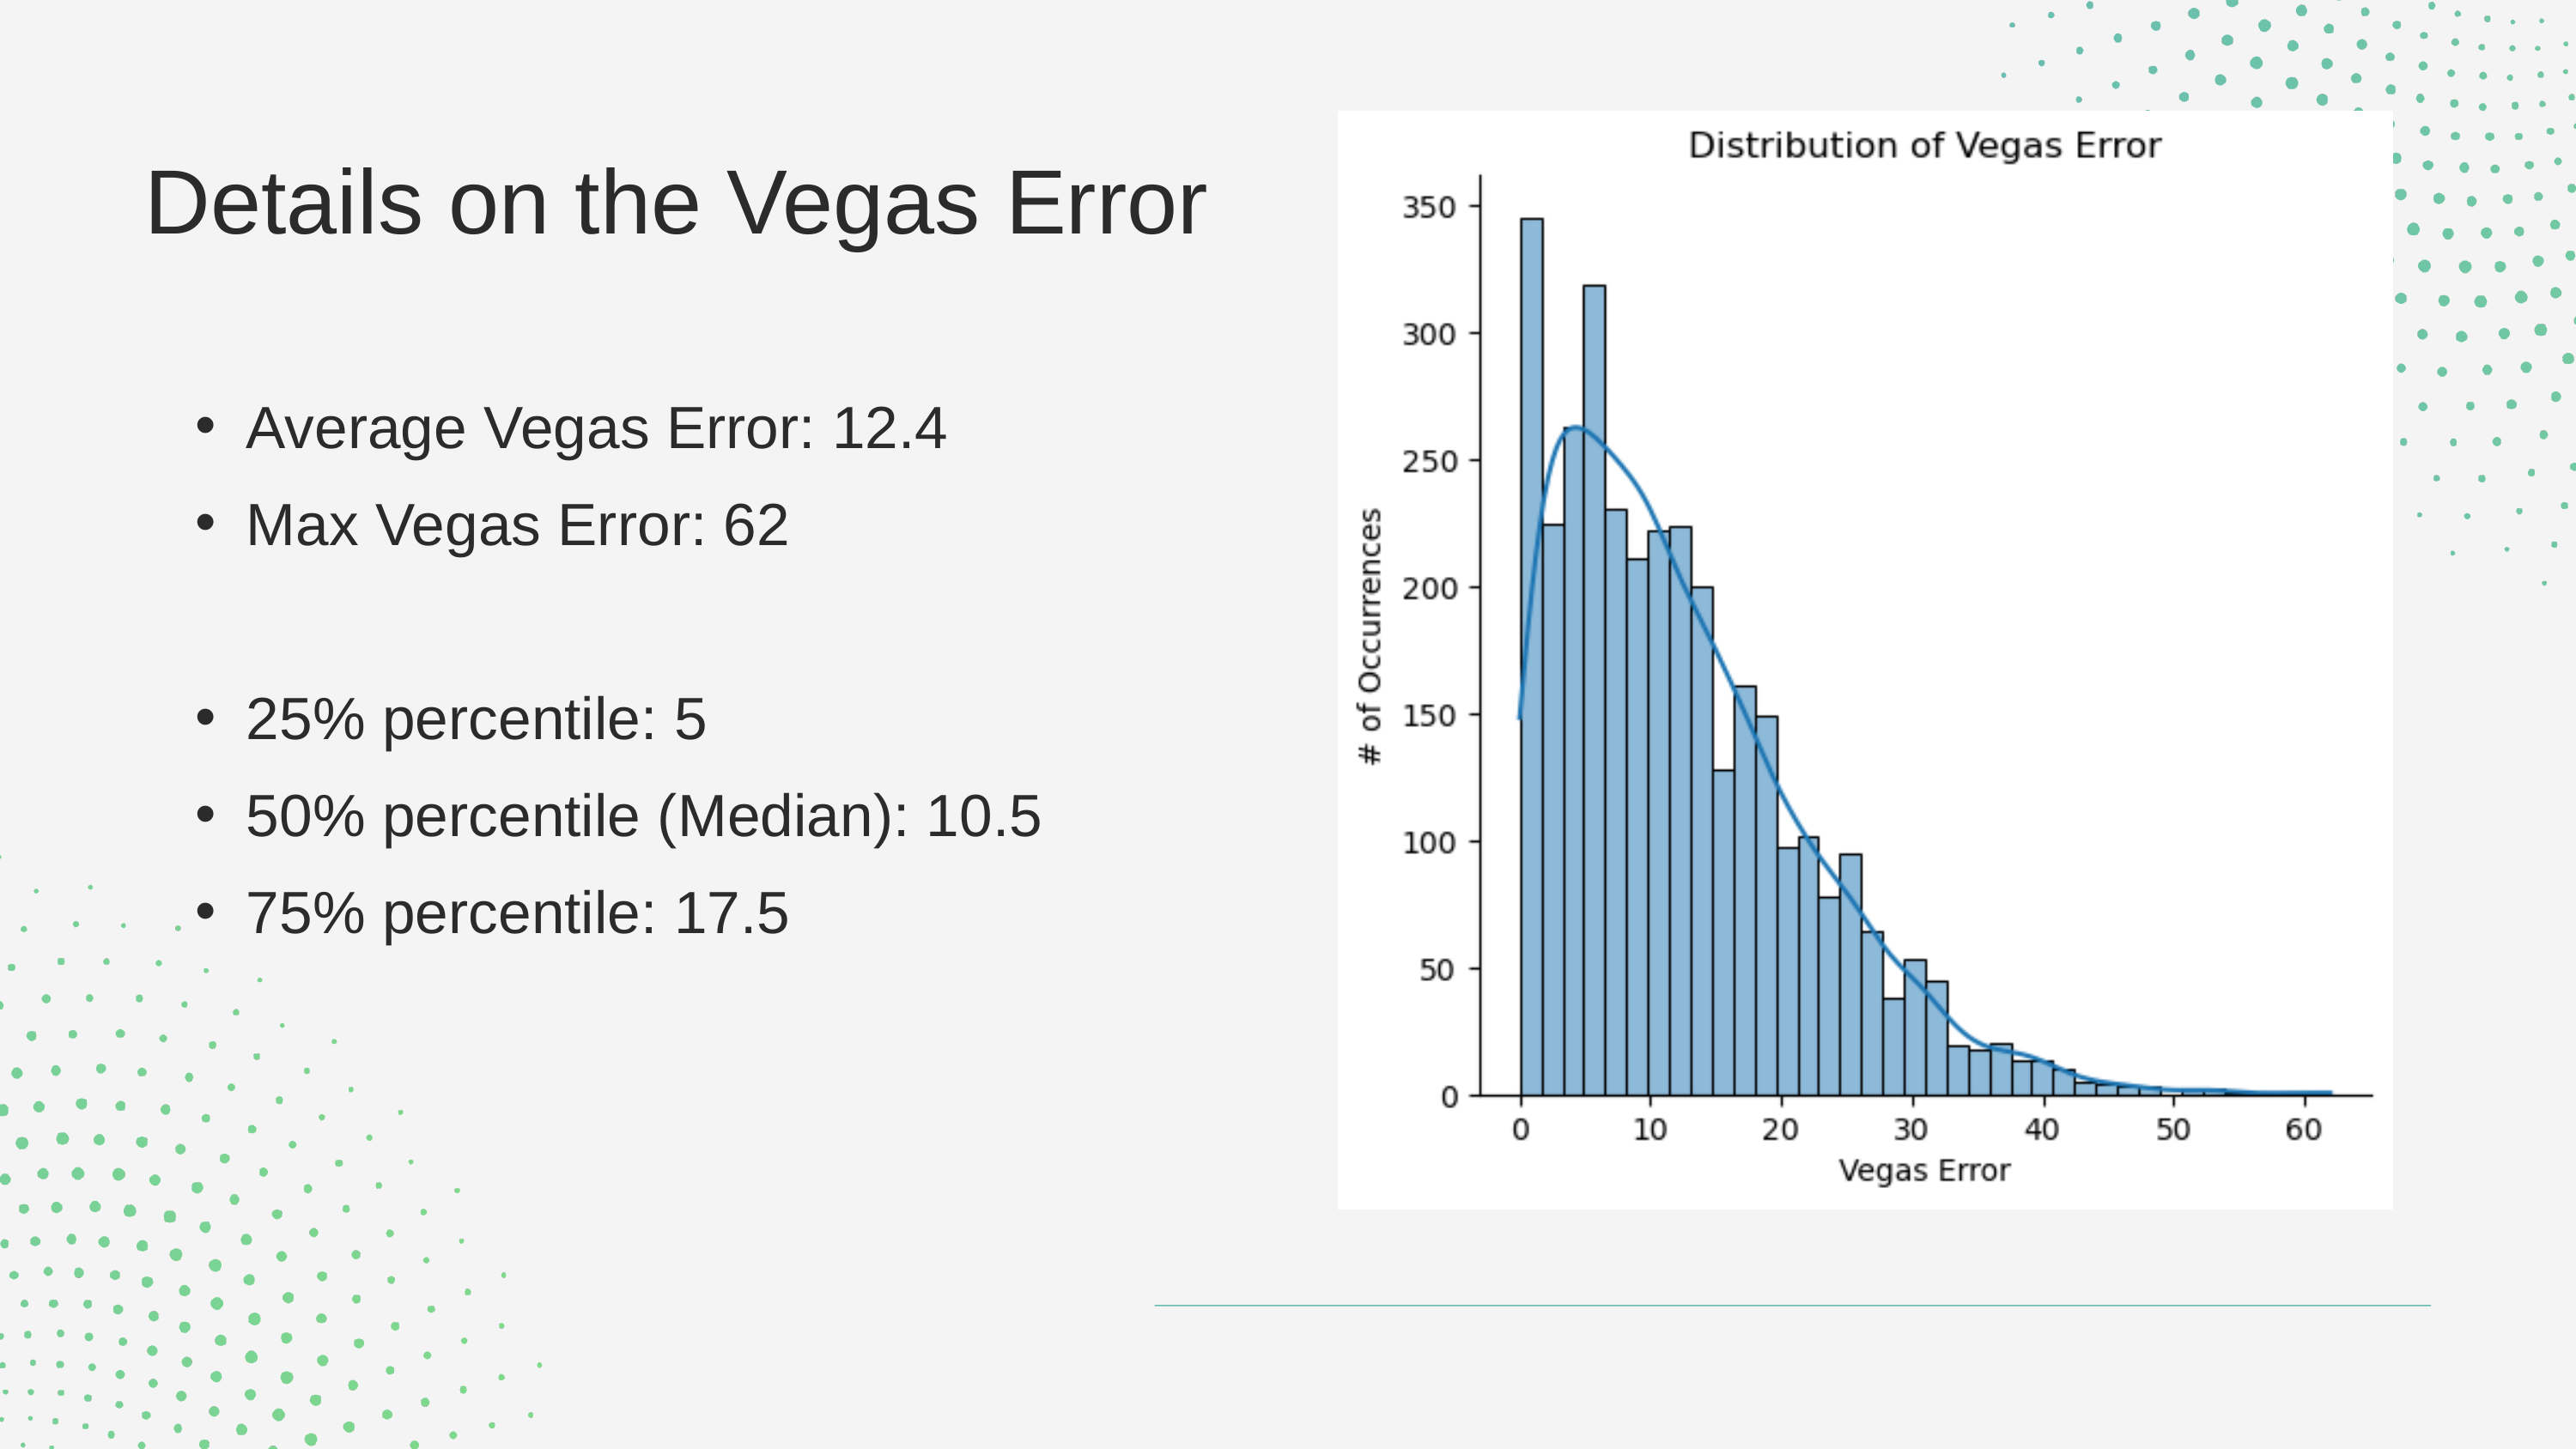

Details on the Vegas Error
Average Vegas Error: 12.4
Max Vegas Error: 62

25% percentile: 5
50% percentile (Median): 10.5
75% percentile: 17.5